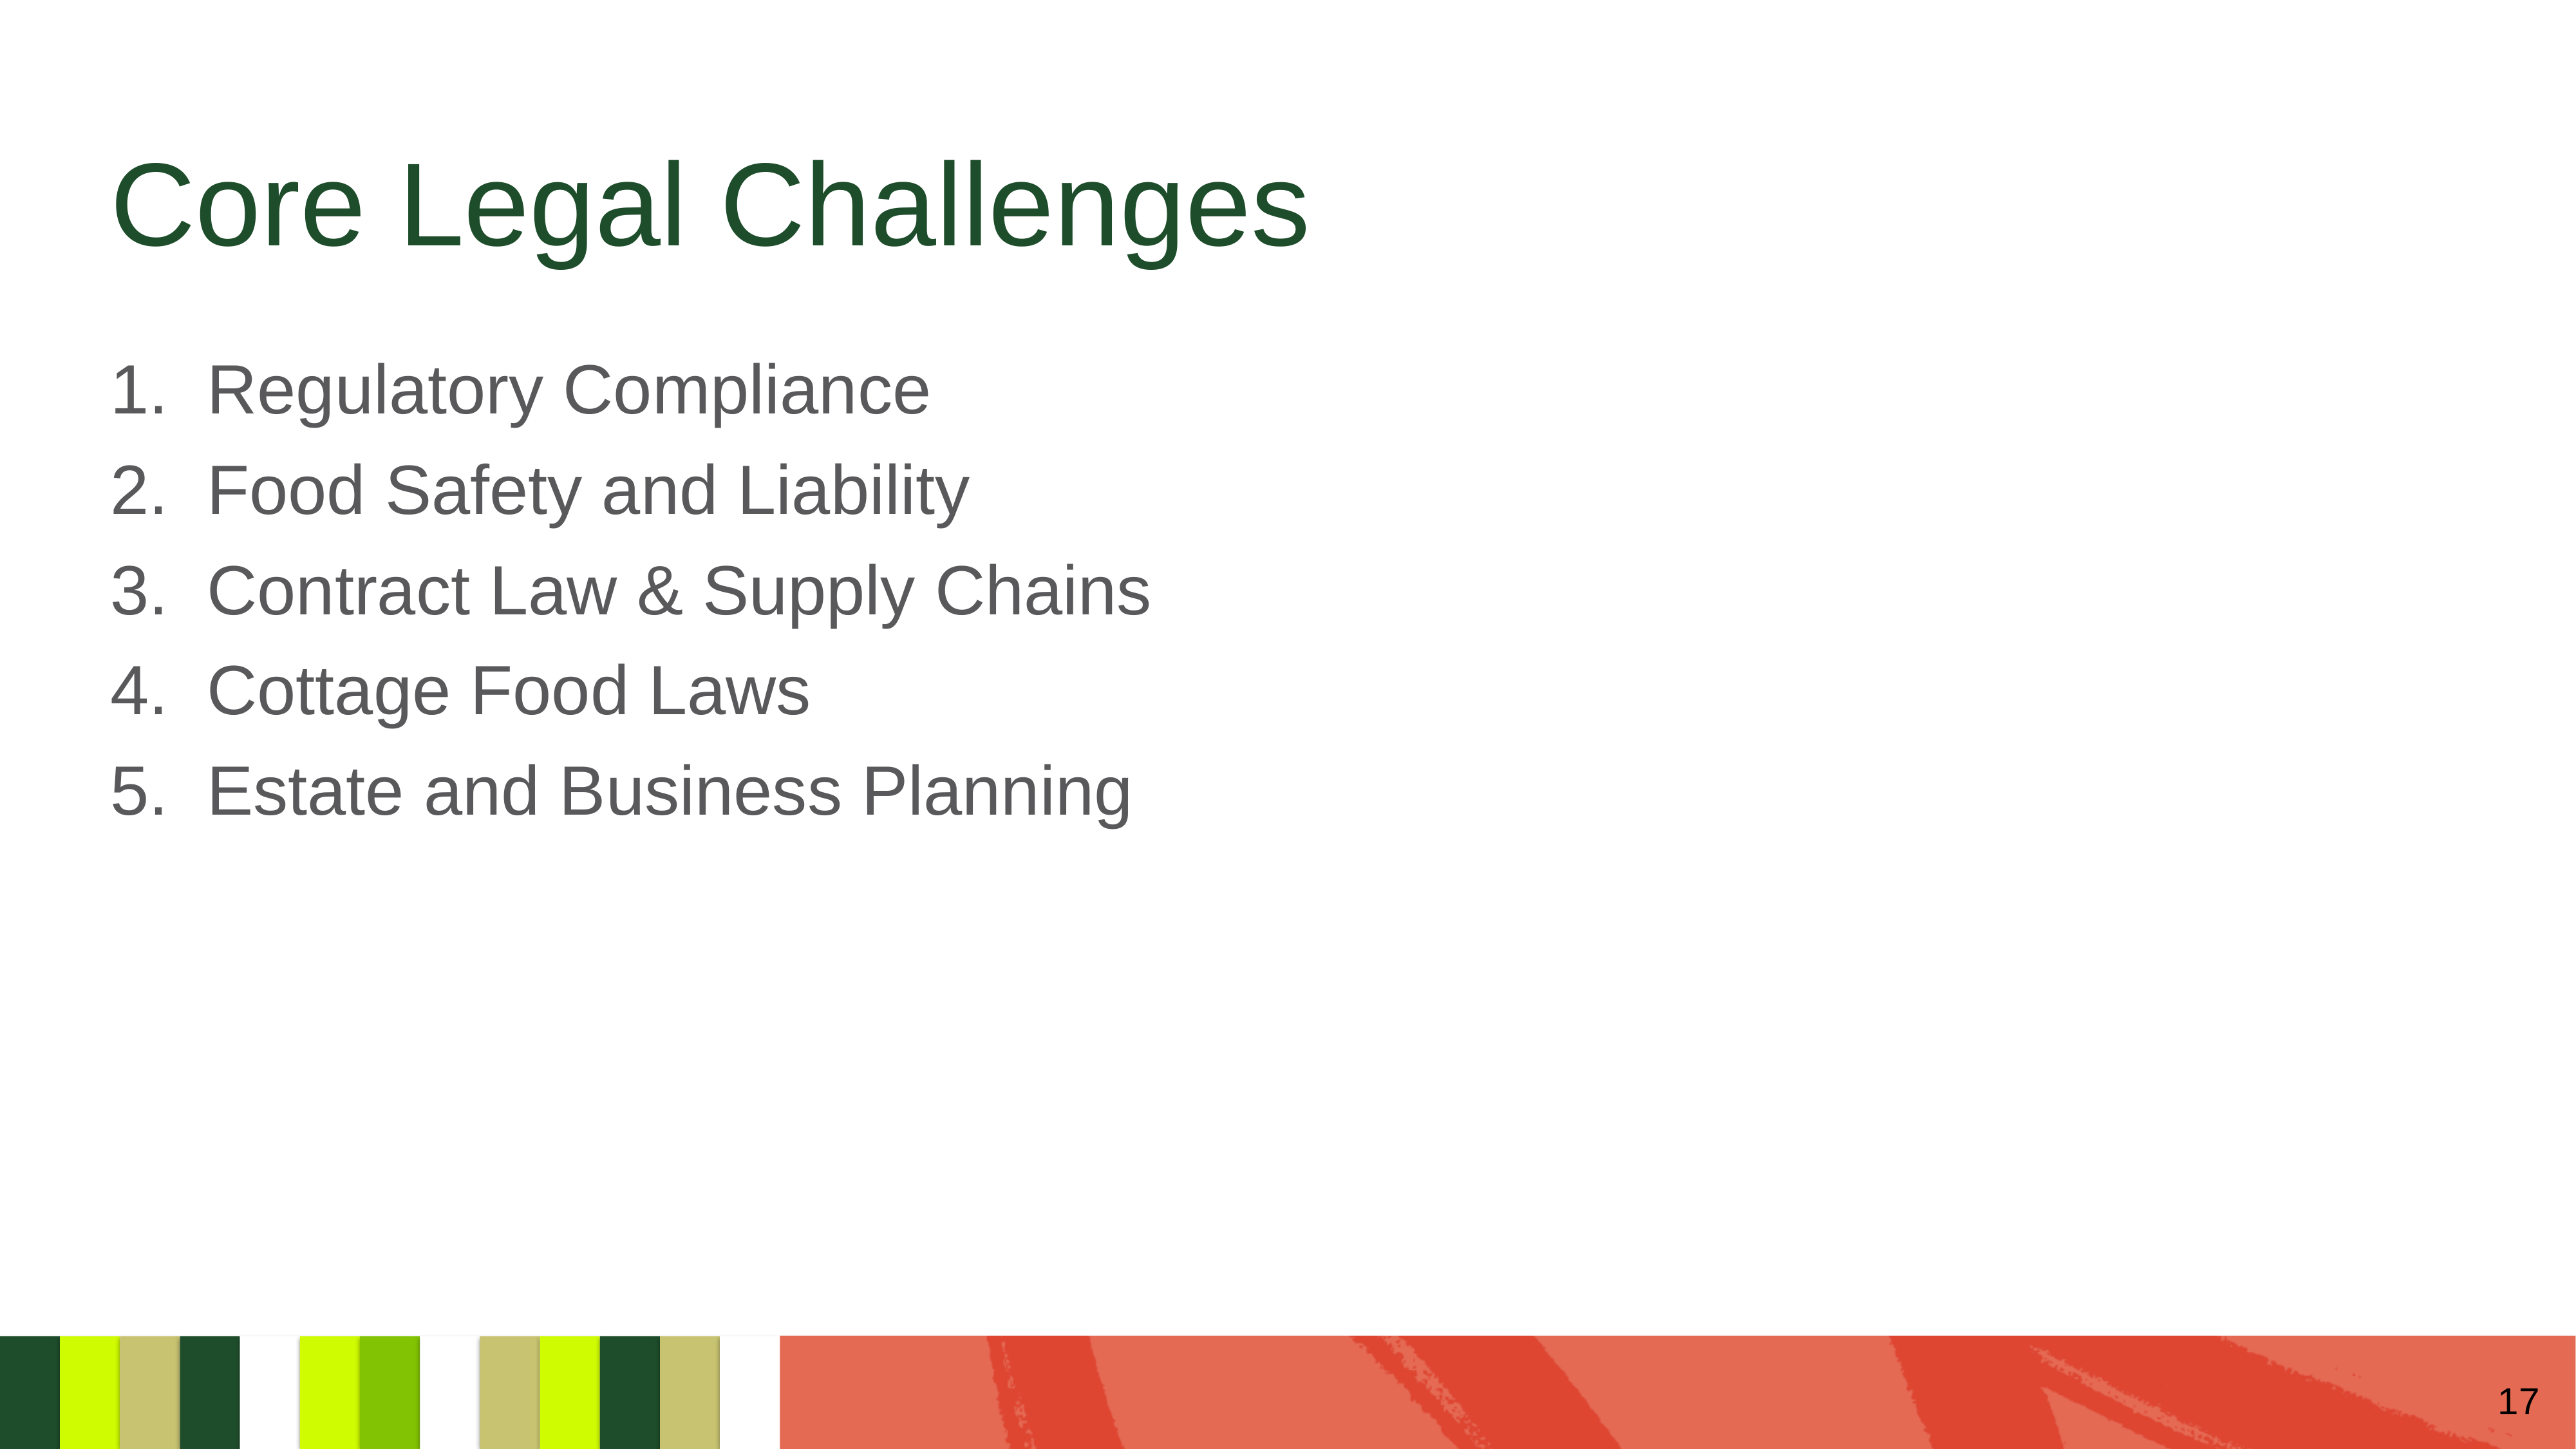

# Core Legal Challenges
Regulatory Compliance
Food Safety and Liability
Contract Law & Supply Chains
Cottage Food Laws
Estate and Business Planning

17